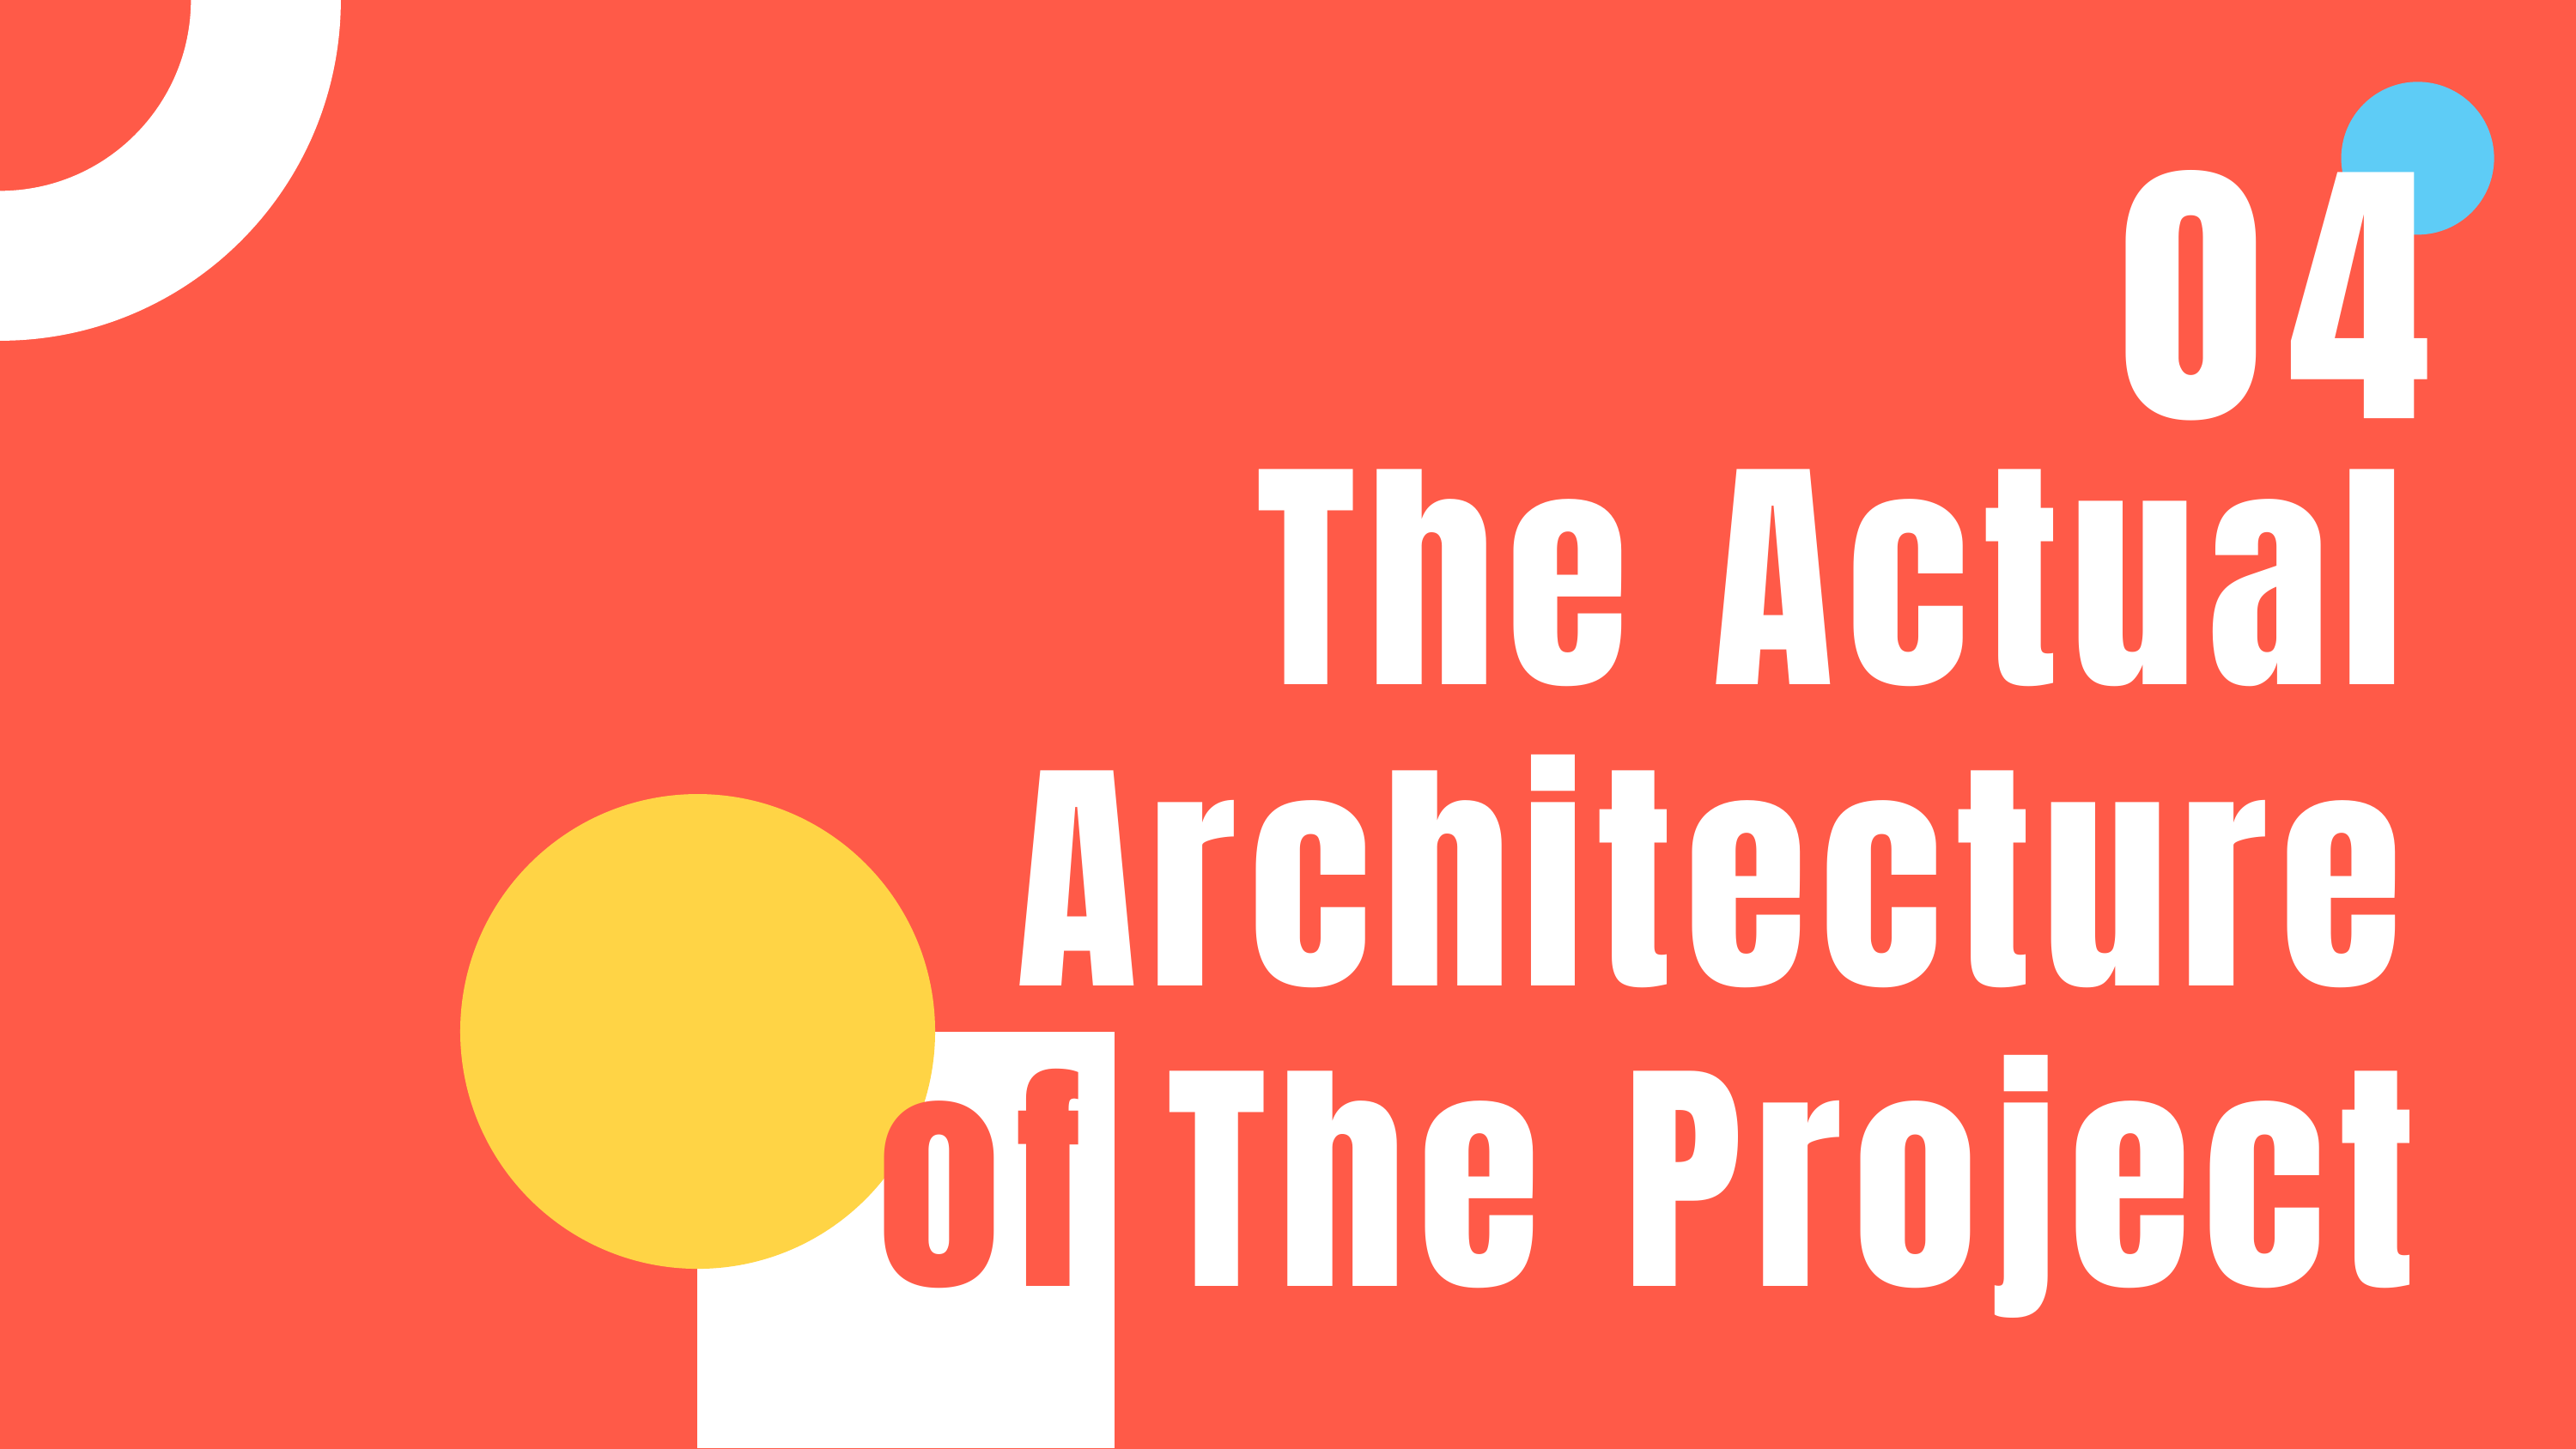

04

The Actual Architecture of The Project